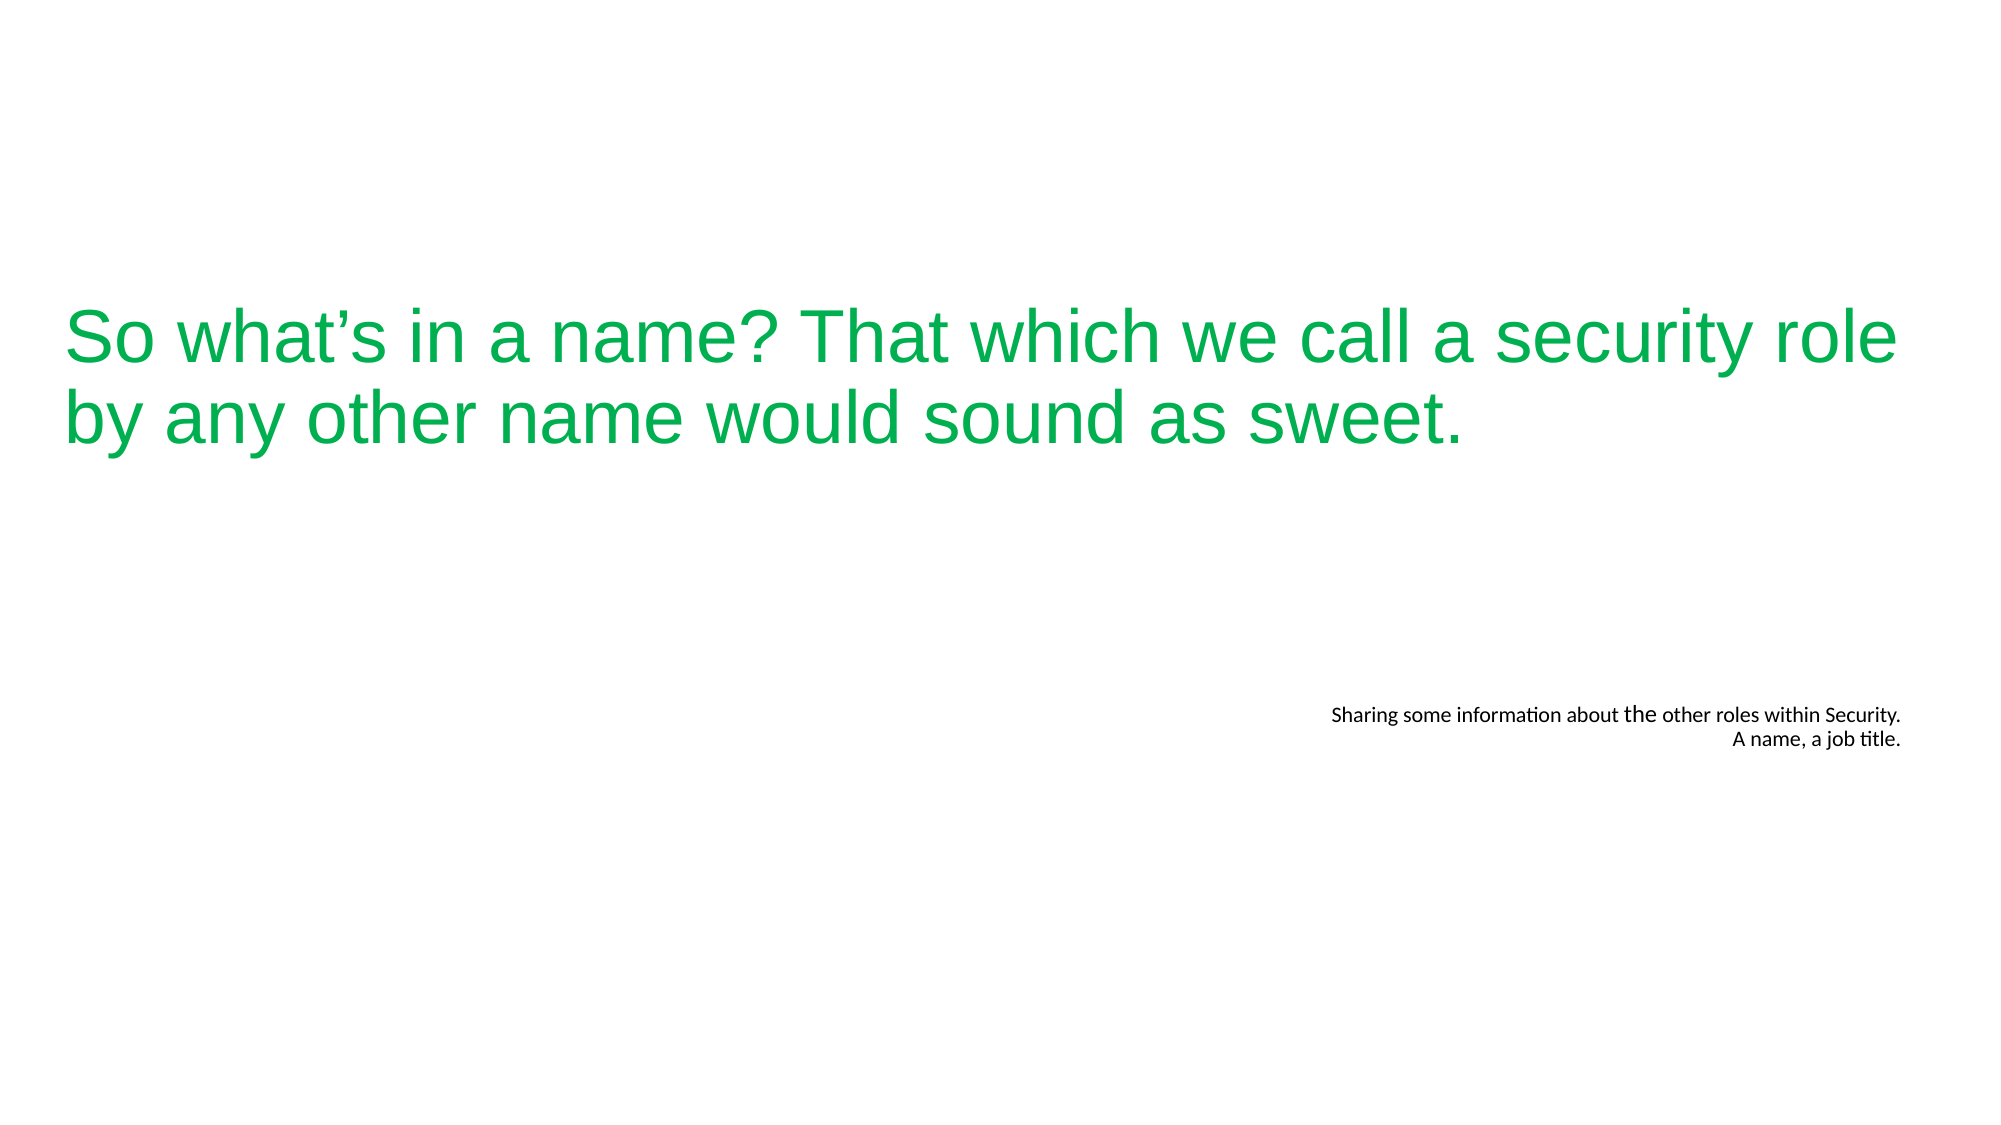

So what’s in a name? That which we call a security role by any other name would sound as sweet.
# Sharing some information about the other roles within Security. A name, a job title.